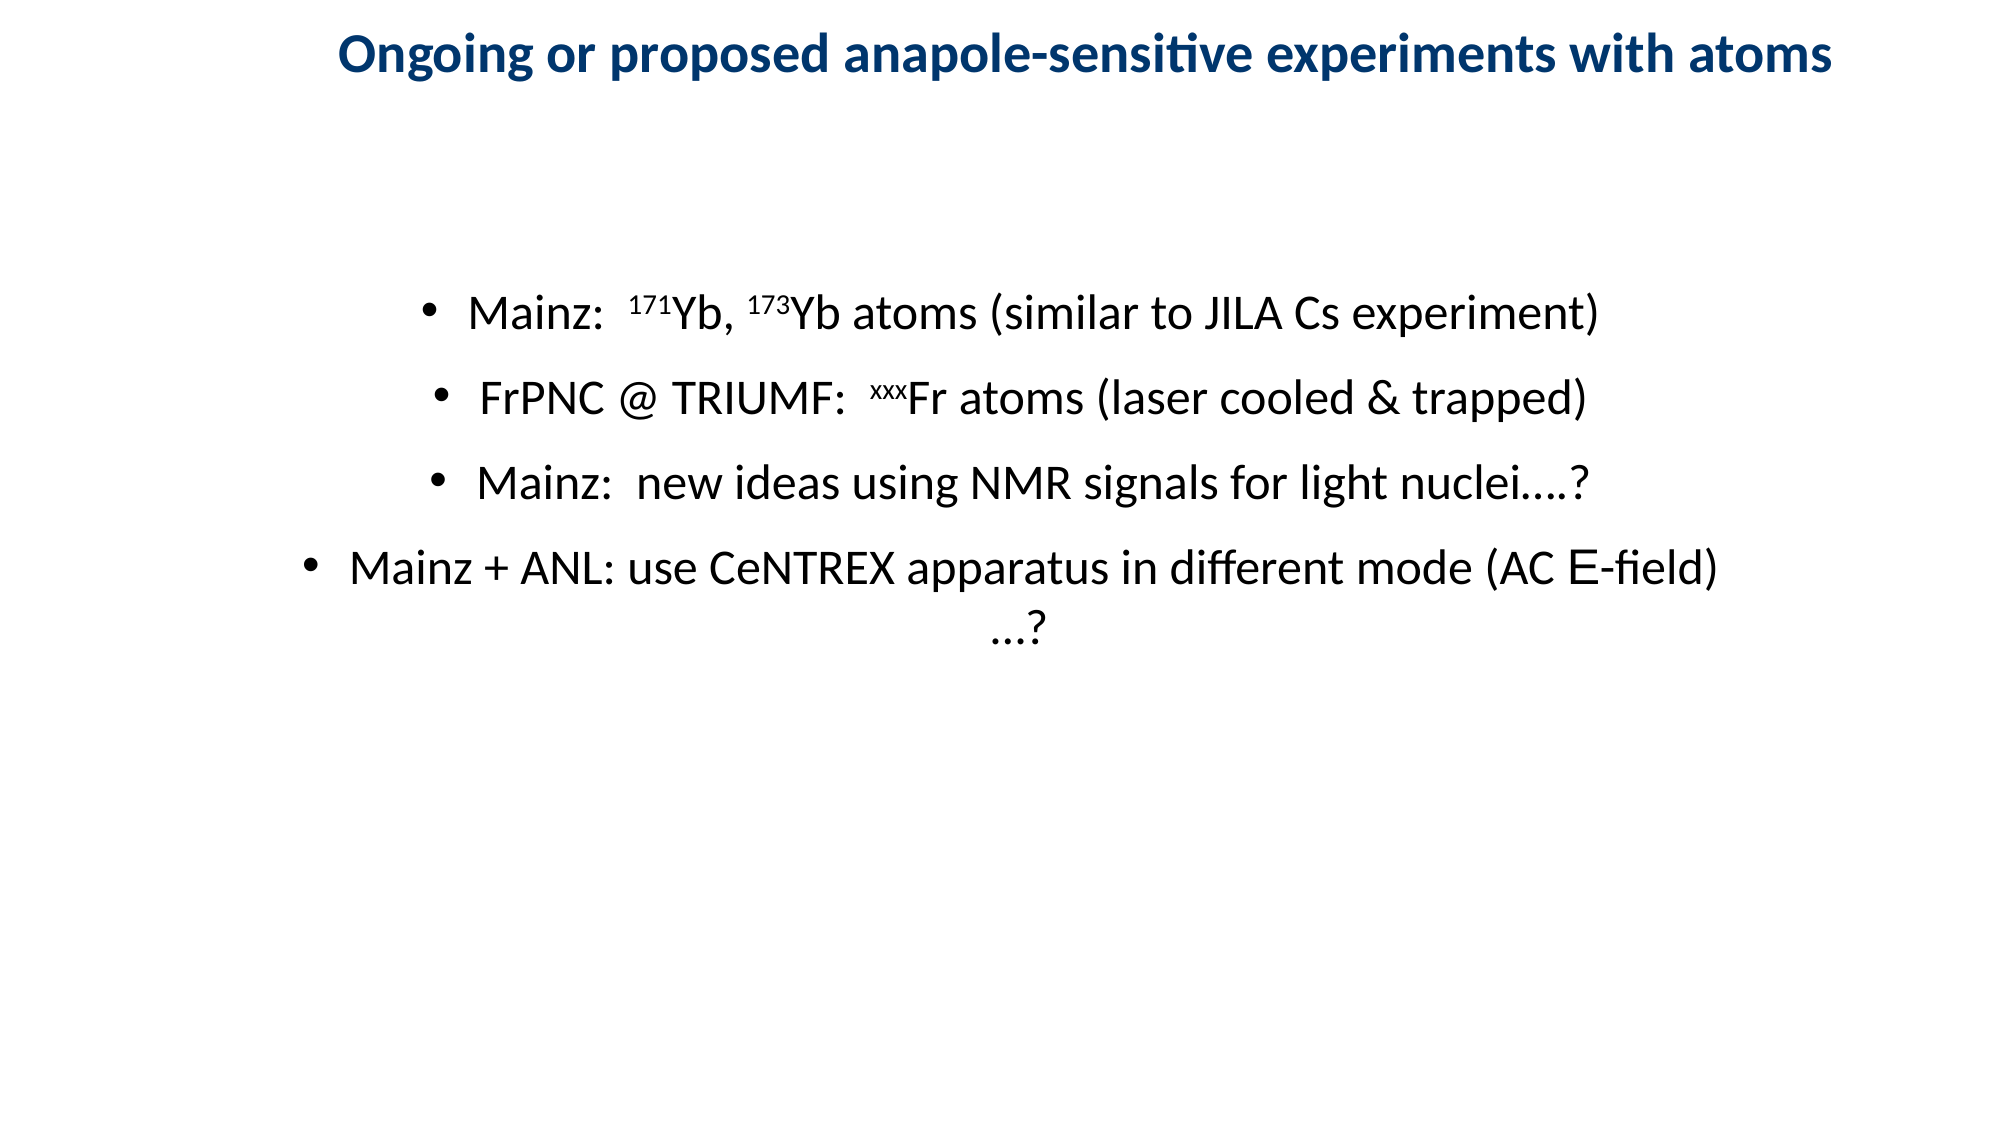

Ongoing or proposed anapole-sensitive experiments with atoms
 Mainz:  171Yb, 173Yb atoms (similar to JILA Cs experiment)
 FrPNC @ TRIUMF:  xxxFr atoms (laser cooled & trapped)
 Mainz:  new ideas using NMR signals for light nuclei….?
 Mainz + ANL: use CeNTREX apparatus in different mode (AC E-field)…?